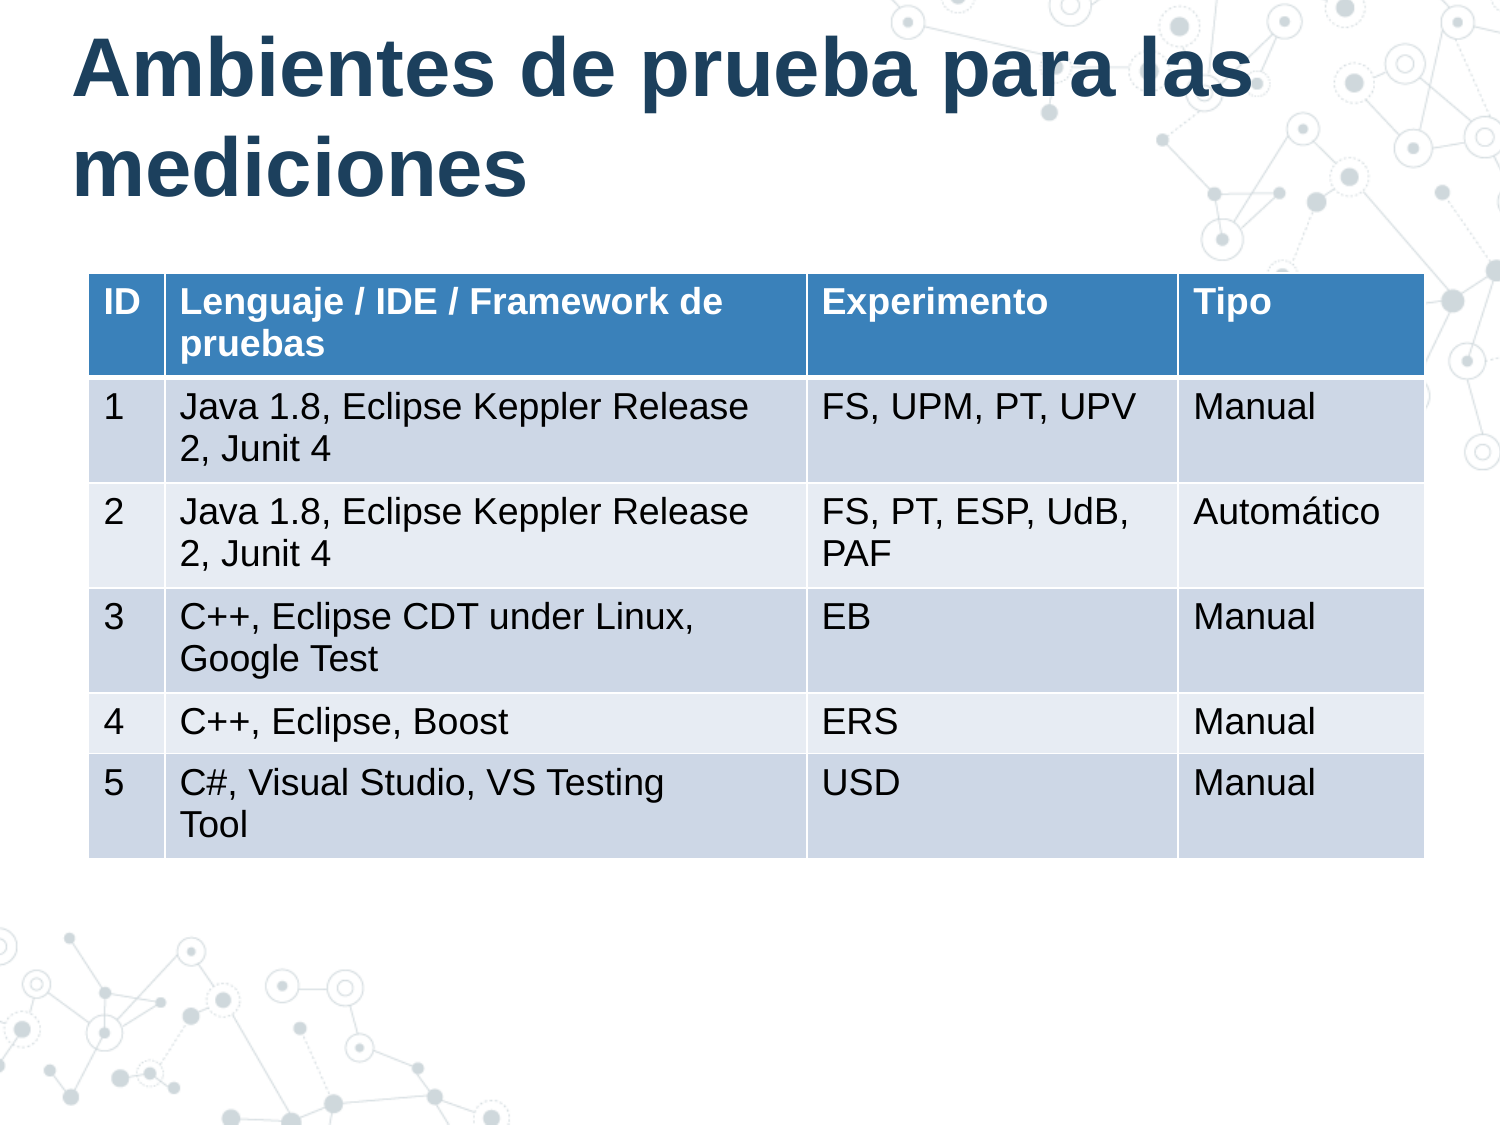

# Ambientes de prueba para las mediciones
| ID | Lenguaje / IDE / Framework de pruebas | Experimento | Tipo |
| --- | --- | --- | --- |
| 1 | Java 1.8, Eclipse Keppler Release 2, Junit 4 | FS, UPM, PT, UPV | Manual |
| 2 | Java 1.8, Eclipse Keppler Release 2, Junit 4 | FS, PT, ESP, UdB, PAF | Automático |
| 3 | C++, Eclipse CDT under Linux, Google Test | EB | Manual |
| 4 | C++, Eclipse, Boost | ERS | Manual |
| 5 | C#, Visual Studio, VS Testing Tool | USD | Manual |